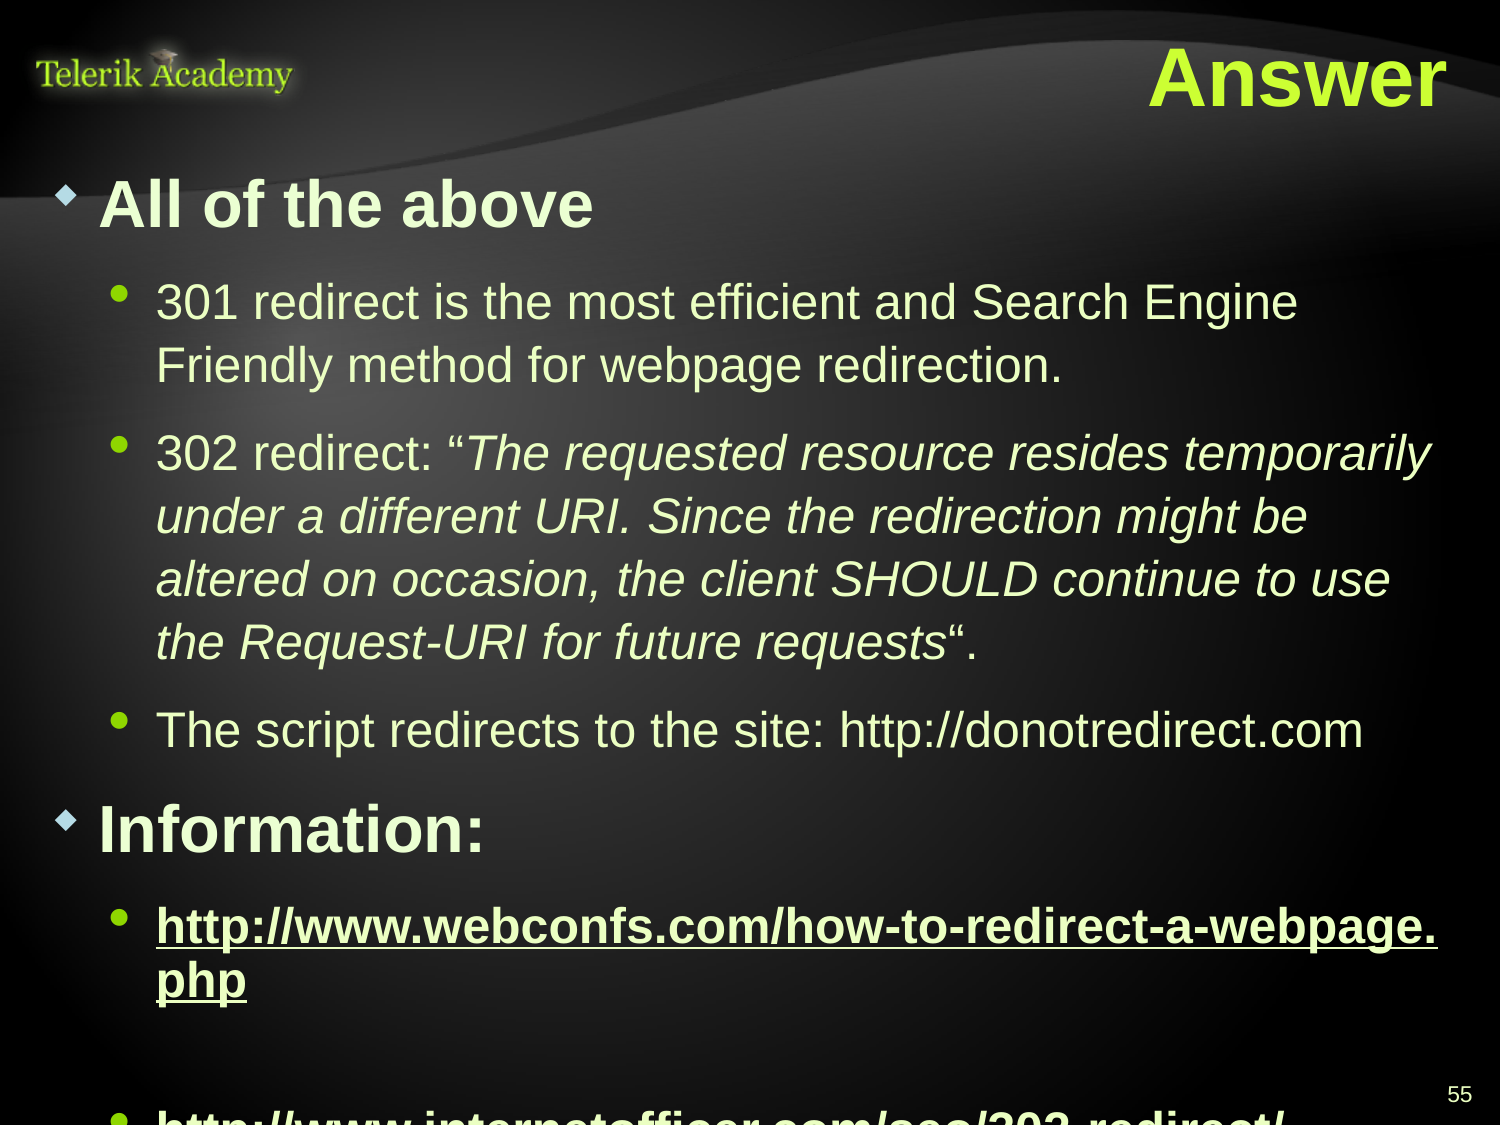

# Answer
All of the above
301 redirect is the most efficient and Search Engine Friendly method for webpage redirection.
302 redirect: “The requested resource resides temporarily under a different URI. Since the redirection might be altered on occasion, the client SHOULD continue to use the Request-URI for future requests“.
The script redirects to the site: http://donotredirect.com
Information:
http://www.webconfs.com/how-to-redirect-a-webpage.php
http://www.internetofficer.com/seo/302-redirect/
55